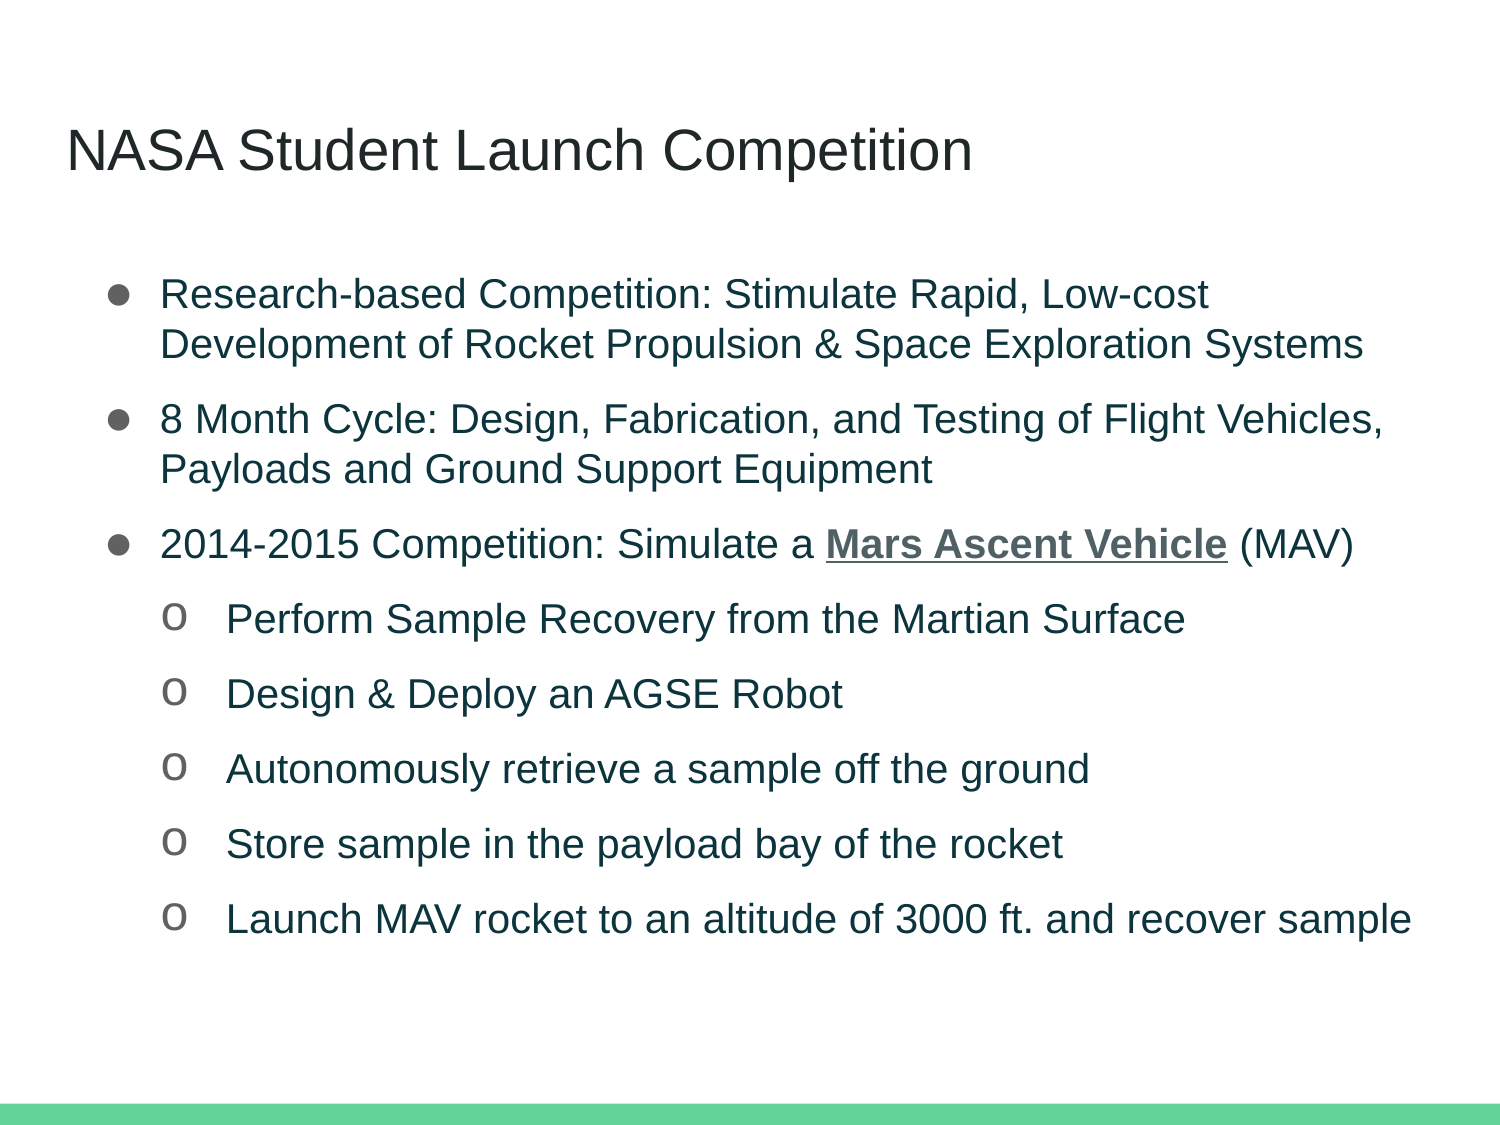

# NASA Student Launch Competition
Research-based Competition: Stimulate Rapid, Low-cost Development of Rocket Propulsion & Space Exploration Systems
8 Month Cycle: Design, Fabrication, and Testing of Flight Vehicles, Payloads and Ground Support Equipment
2014-2015 Competition: Simulate a Mars Ascent Vehicle (MAV)
Perform Sample Recovery from the Martian Surface
Design & Deploy an AGSE Robot
Autonomously retrieve a sample off the ground
Store sample in the payload bay of the rocket
Launch MAV rocket to an altitude of 3000 ft. and recover sample